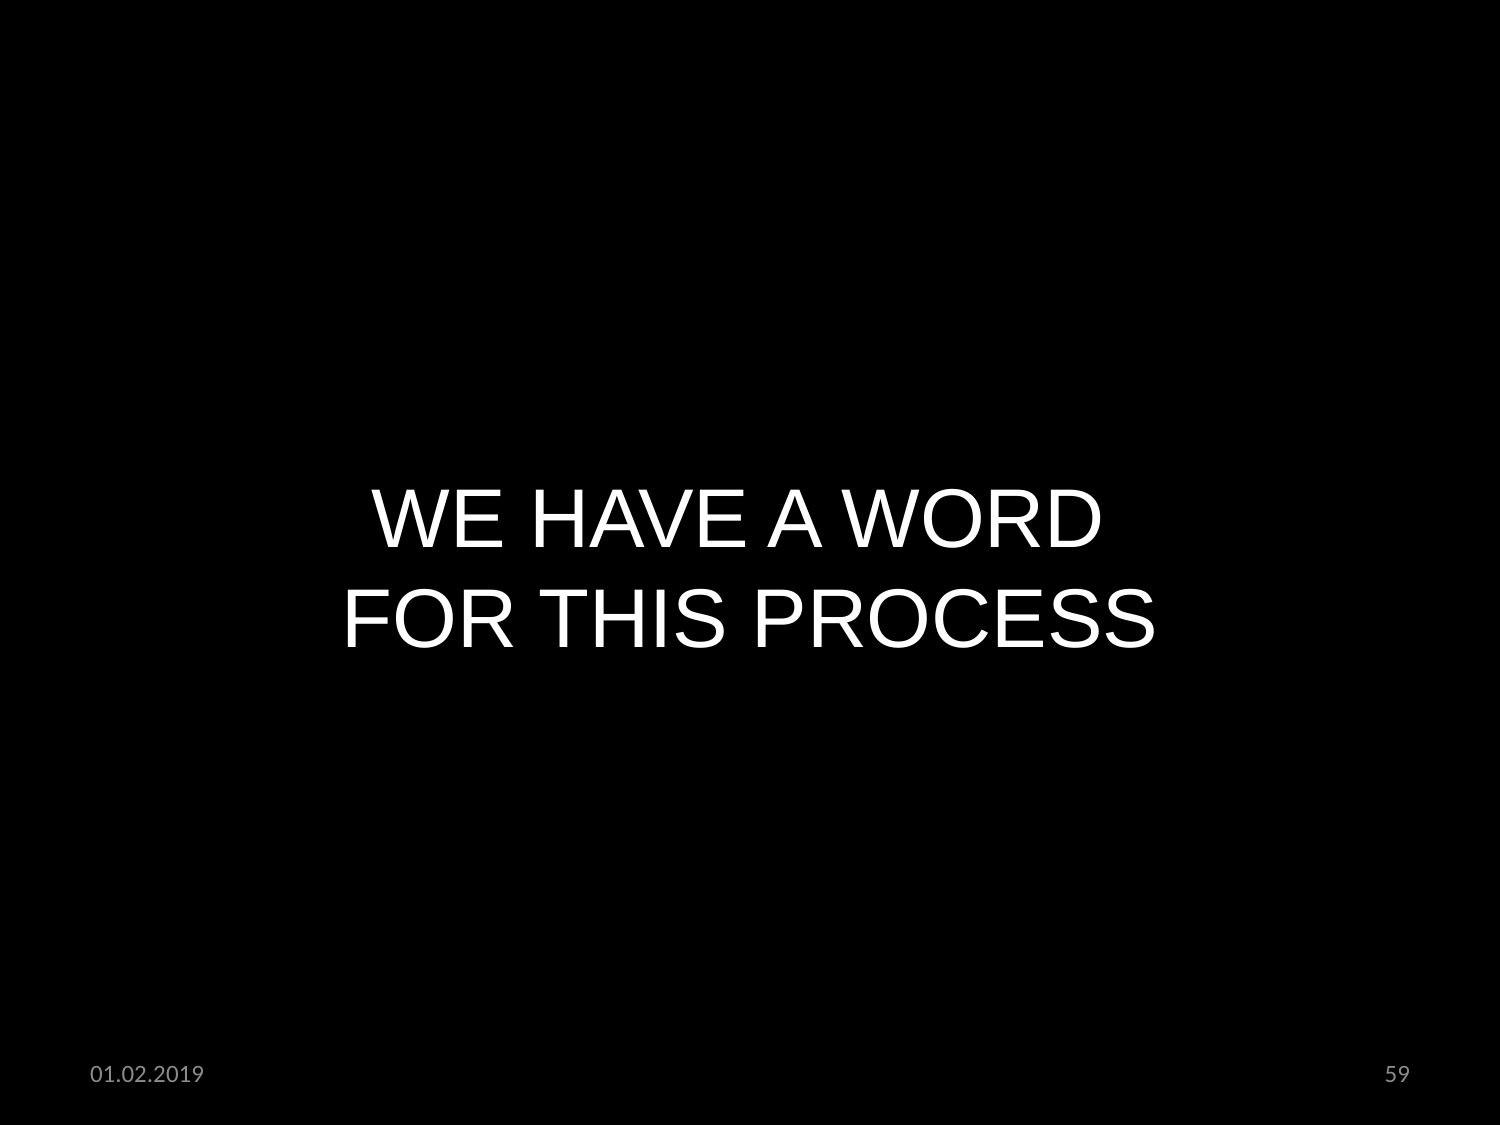

WE HAVE A WORD
FOR THIS PROCESS
01.02.2019
59